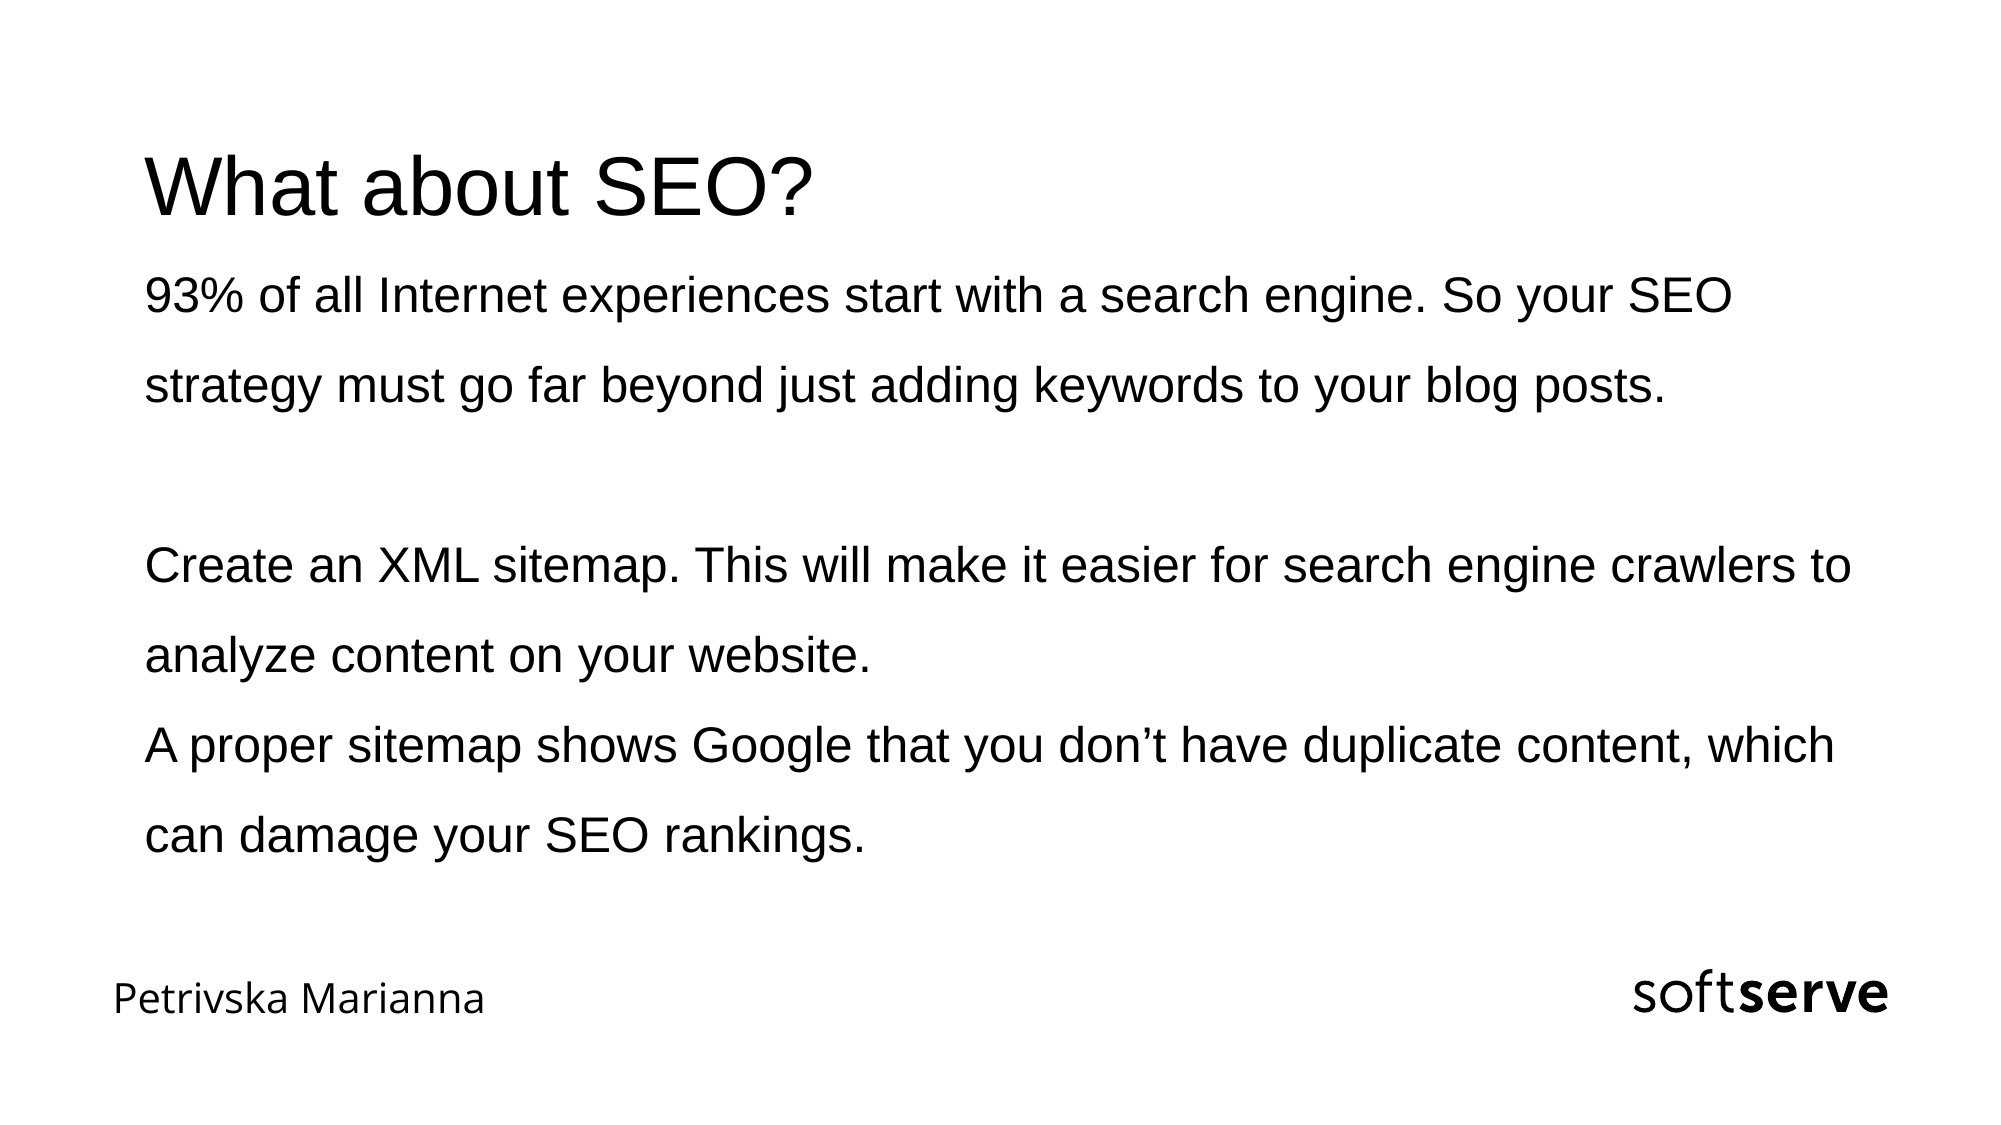

# What about SEO? 93% of all Internet experiences start with a search engine. So your SEO strategy must go far beyond just adding keywords to your blog posts. Create an XML sitemap. This will make it easier for search engine crawlers to analyze content on your website. A proper sitemap shows Google that you don’t have duplicate content, which can damage your SEO rankings.
Petrivska Marianna